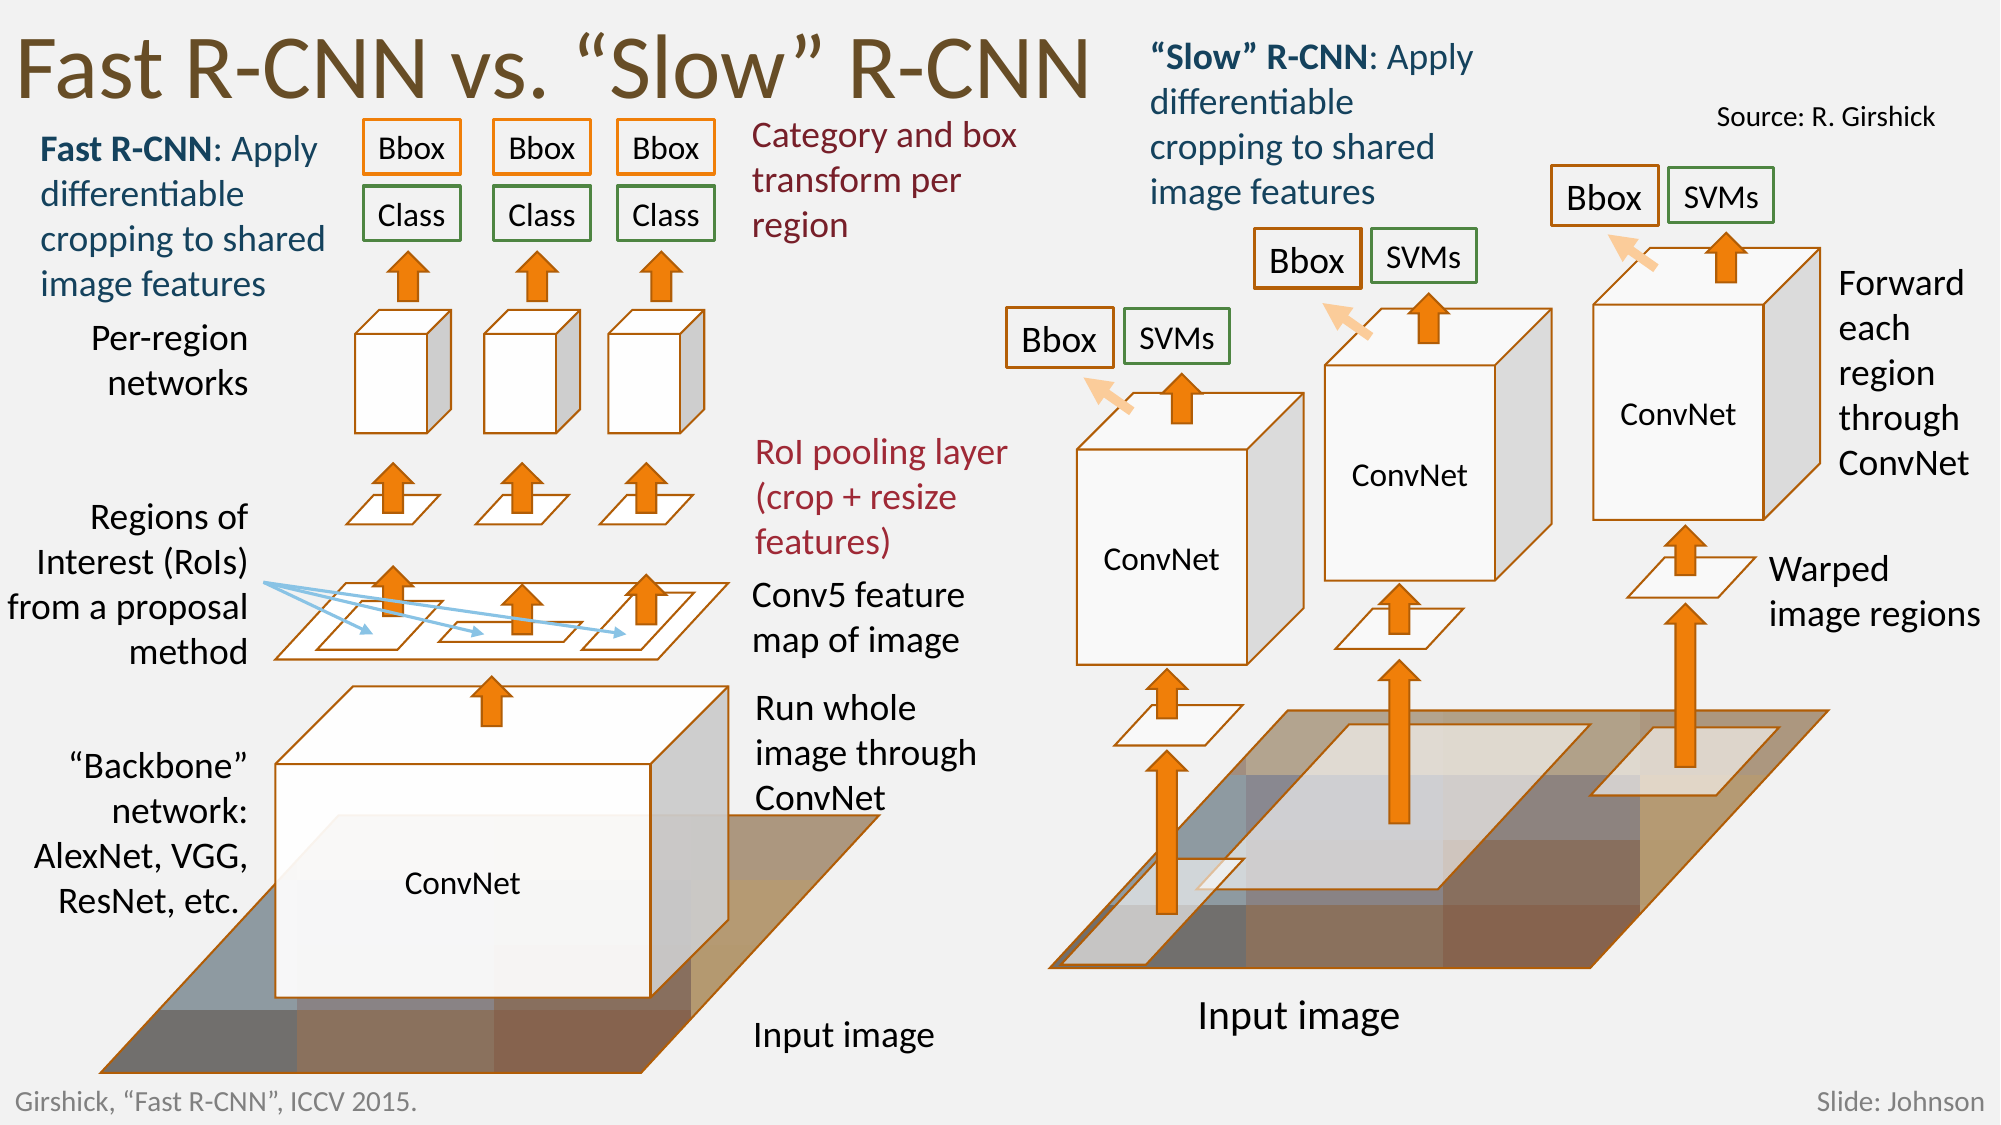

# Fast R-CNN vs. “Slow” R-CNN
“Slow” R-CNN: Apply differentiable cropping to shared image features
Source: R. Girshick
Category and box
transform per region
Fast R-CNN: Apply differentiable
cropping to shared image features
Bbox
Bbox
Bbox
Bbox
Bbox
Bbox
SVMs
SVMs

ConvNet
Forward each region through ConvNet

SVMs
ConvNet

ConvNet

Warped image regions

Input image
Class
Class
Class

Per-region networks

RoI pooling layer (crop + resize features)

Regions of Interest (RoIs) from a proposal method

Conv5 feature map of image

Run whole image through ConvNet

ConvNet
“Backbone” network: AlexNet, VGG, ResNet, etc.

Input image
Girshick, “Fast R-CNN”, ICCV 2015.
Slide: Johnson